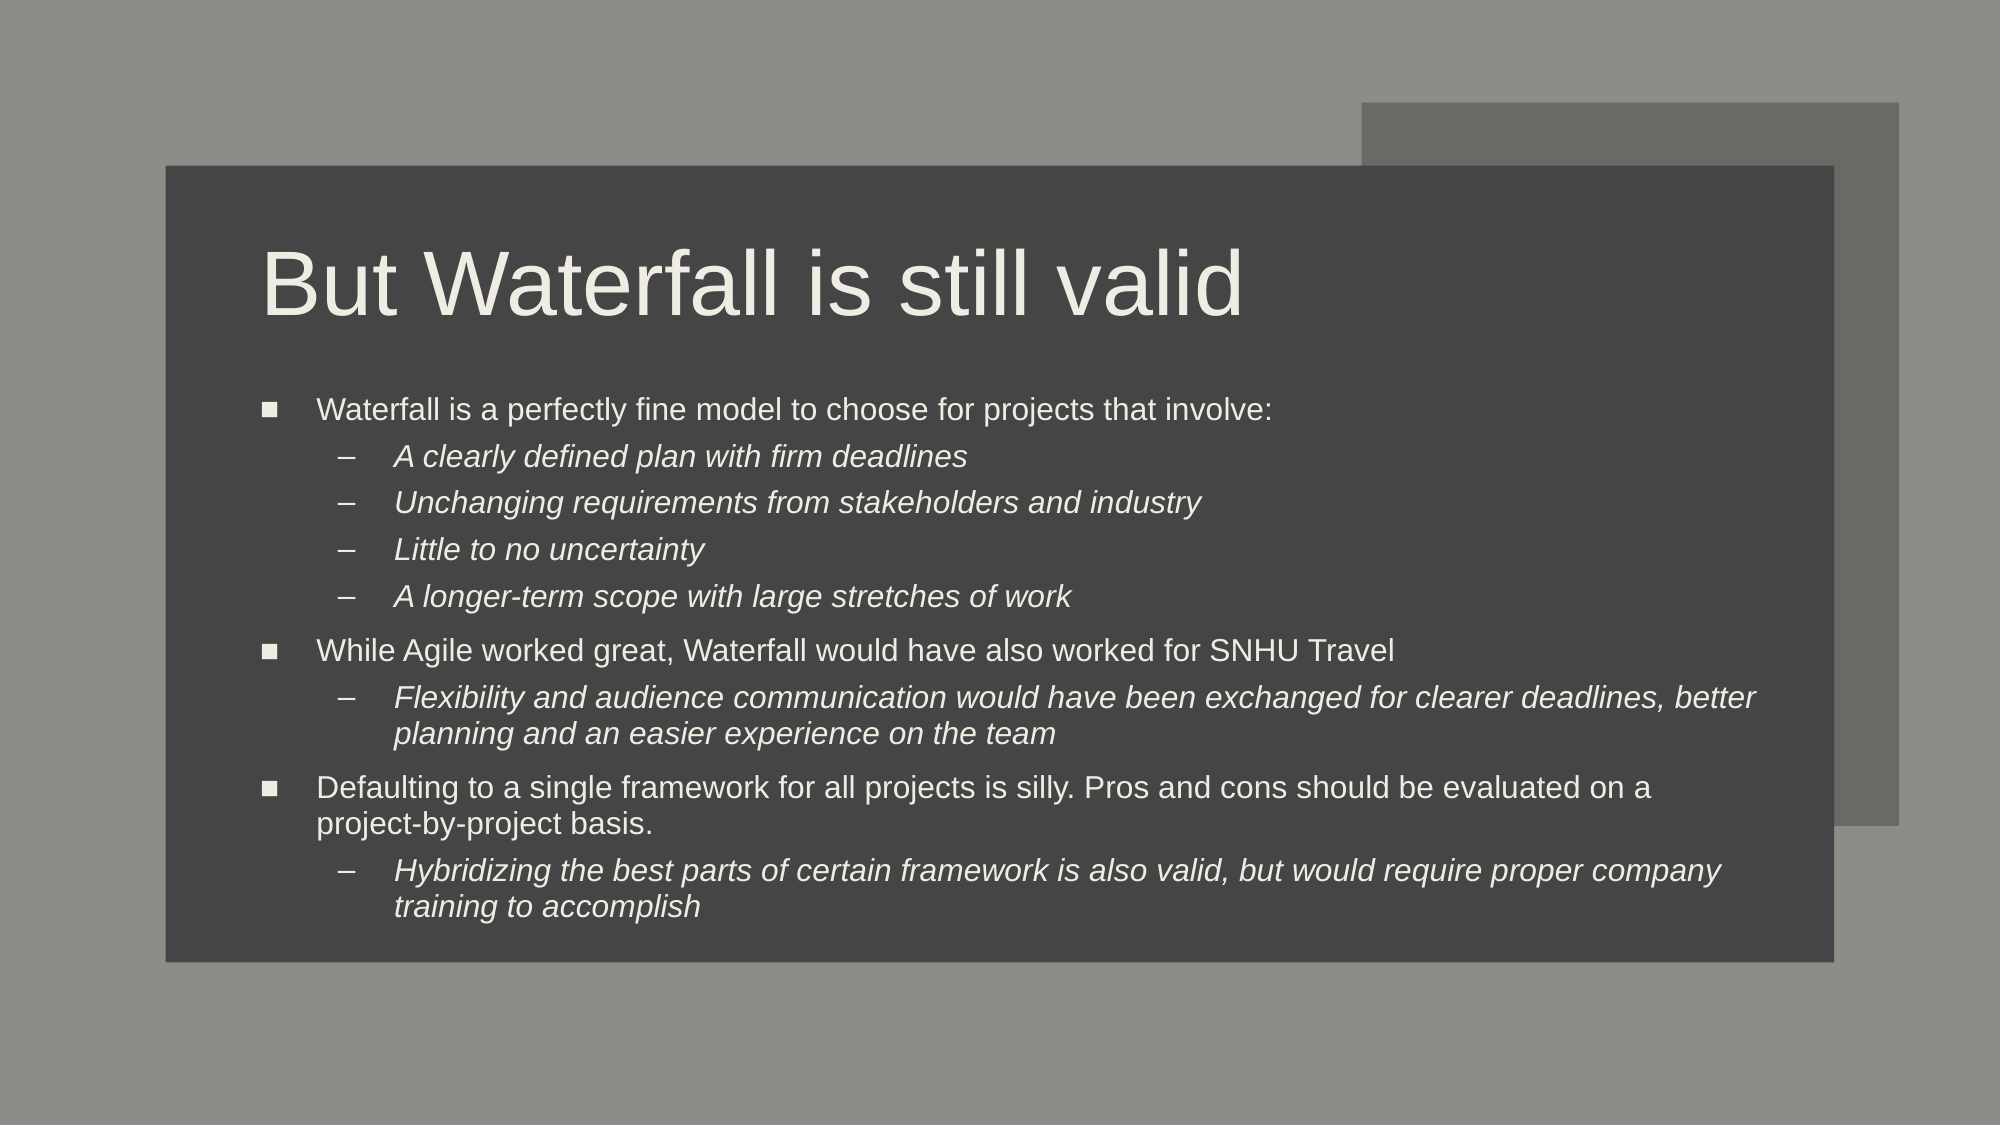

# But Waterfall is still valid
Waterfall is a perfectly fine model to choose for projects that involve:
A clearly defined plan with firm deadlines
Unchanging requirements from stakeholders and industry
Little to no uncertainty
A longer-term scope with large stretches of work
While Agile worked great, Waterfall would have also worked for SNHU Travel
Flexibility and audience communication would have been exchanged for clearer deadlines, better planning and an easier experience on the team
Defaulting to a single framework for all projects is silly. Pros and cons should be evaluated on a project-by-project basis.
Hybridizing the best parts of certain framework is also valid, but would require proper company training to accomplish